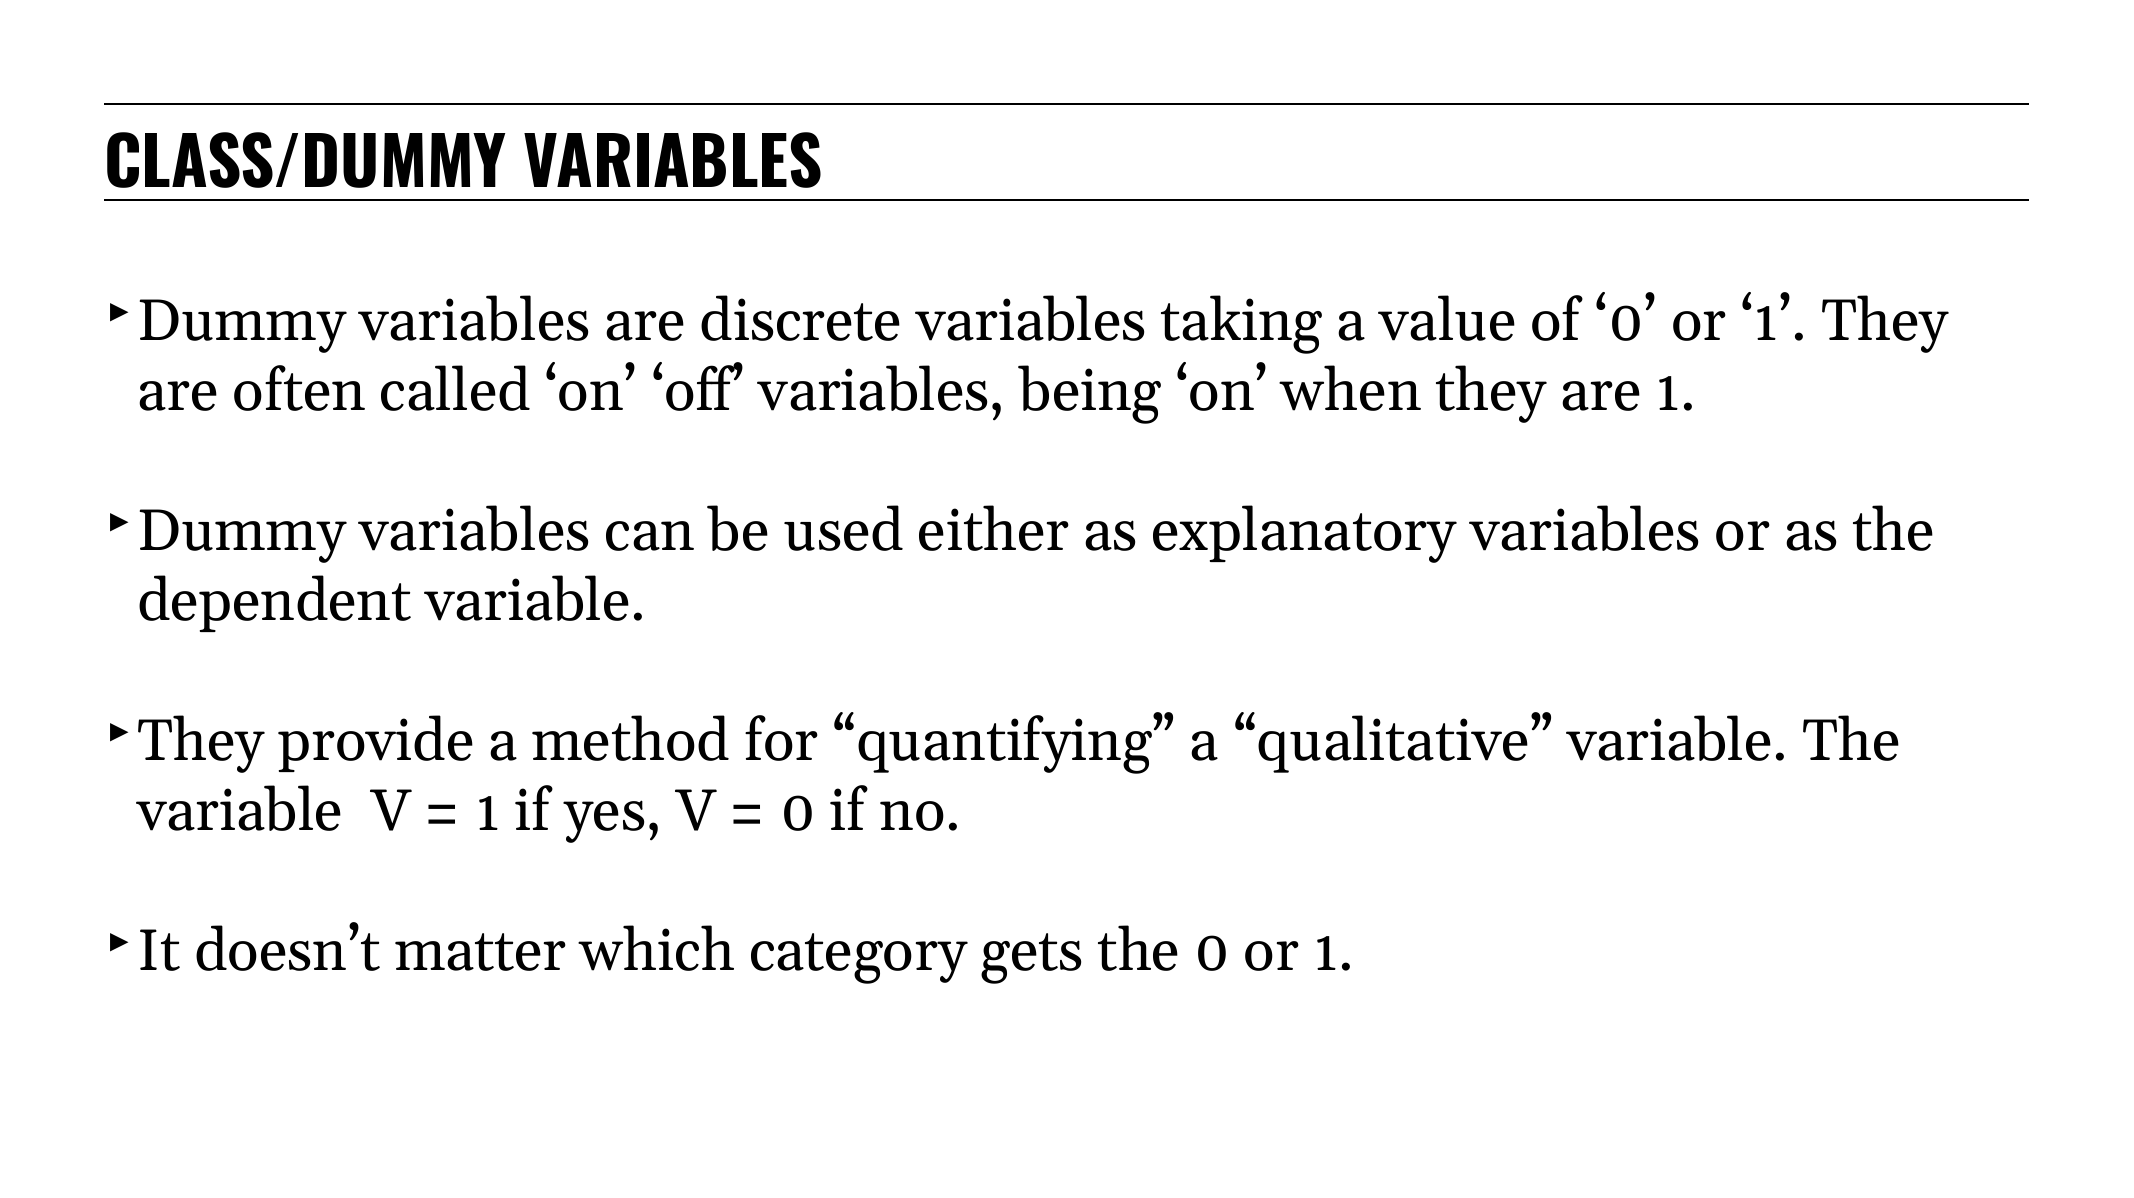

CLASS/DUMMY VARIABLES

Dummy variables are discrete variables taking a value of ‘0’ or ‘1’. They are often called ‘on’ ‘off’ variables, being ‘on’ when they are 1.

Dummy variables can be used either as explanatory variables or as the dependent variable.

They provide a method for “quantifying” a “qualitative” variable. The variable  V = 1 if yes, V = 0 if no.

It doesn’t matter which category gets the 0 or 1.